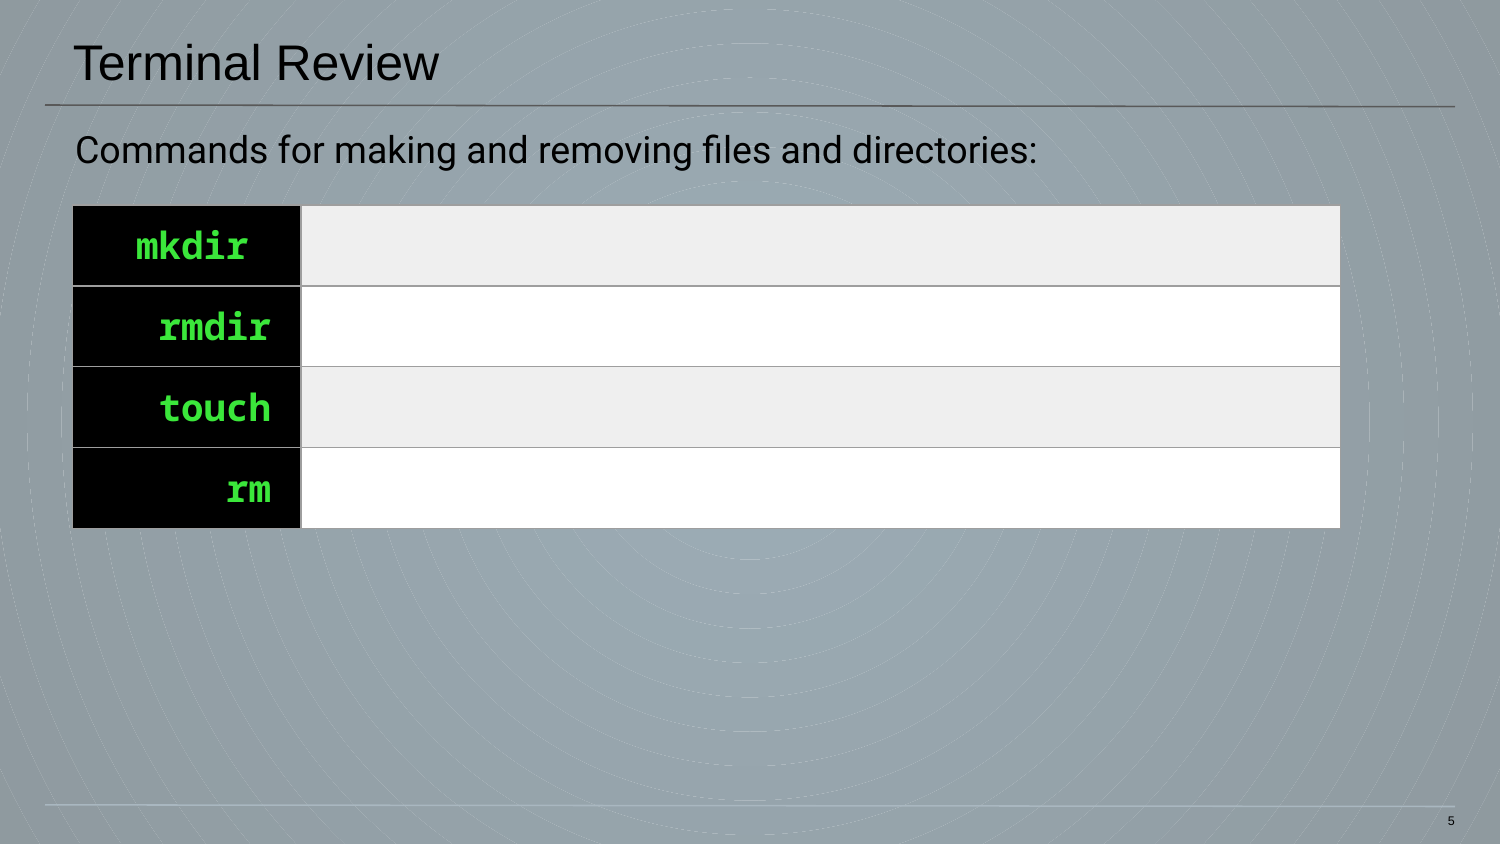

# Terminal Review
Commands for making and removing files and directories:

| mkdir |  |
| --- | --- |
| rmdir |  |
| touch |  |
| rm |  |
5